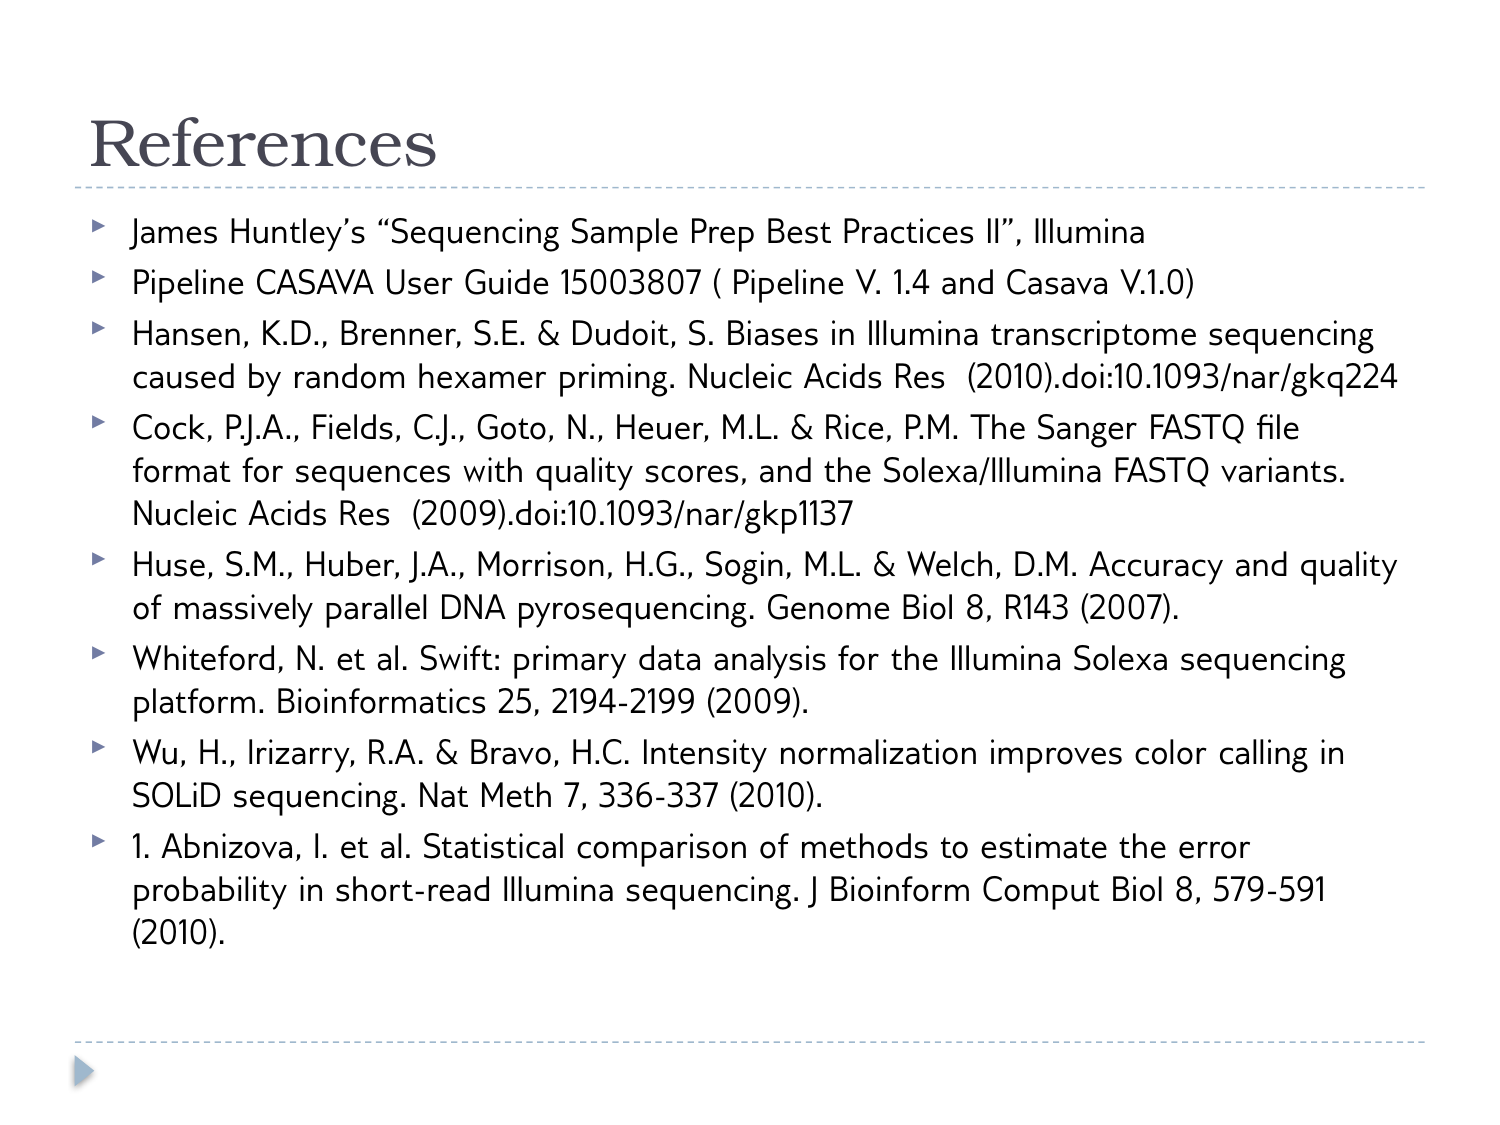

# References
James Huntley’s “Sequencing Sample Prep Best Practices II”, Illumina
Pipeline CASAVA User Guide 15003807 ( Pipeline V. 1.4 and Casava V.1.0)
Hansen, K.D., Brenner, S.E. & Dudoit, S. Biases in Illumina transcriptome sequencing caused by random hexamer priming. Nucleic Acids Res  (2010).doi:10.1093/nar/gkq224
Cock, P.J.A., Fields, C.J., Goto, N., Heuer, M.L. & Rice, P.M. The Sanger FASTQ file format for sequences with quality scores, and the Solexa/Illumina FASTQ variants. Nucleic Acids Res  (2009).doi:10.1093/nar/gkp1137
Huse, S.M., Huber, J.A., Morrison, H.G., Sogin, M.L. & Welch, D.M. Accuracy and quality of massively parallel DNA pyrosequencing. Genome Biol 8, R143 (2007).
Whiteford, N. et al. Swift: primary data analysis for the Illumina Solexa sequencing platform. Bioinformatics 25, 2194-2199 (2009).
Wu, H., Irizarry, R.A. & Bravo, H.C. Intensity normalization improves color calling in SOLiD sequencing. Nat Meth 7, 336-337 (2010).
1. Abnizova, I. et al. Statistical comparison of methods to estimate the error probability in short-read Illumina sequencing. J Bioinform Comput Biol 8, 579-591 (2010).